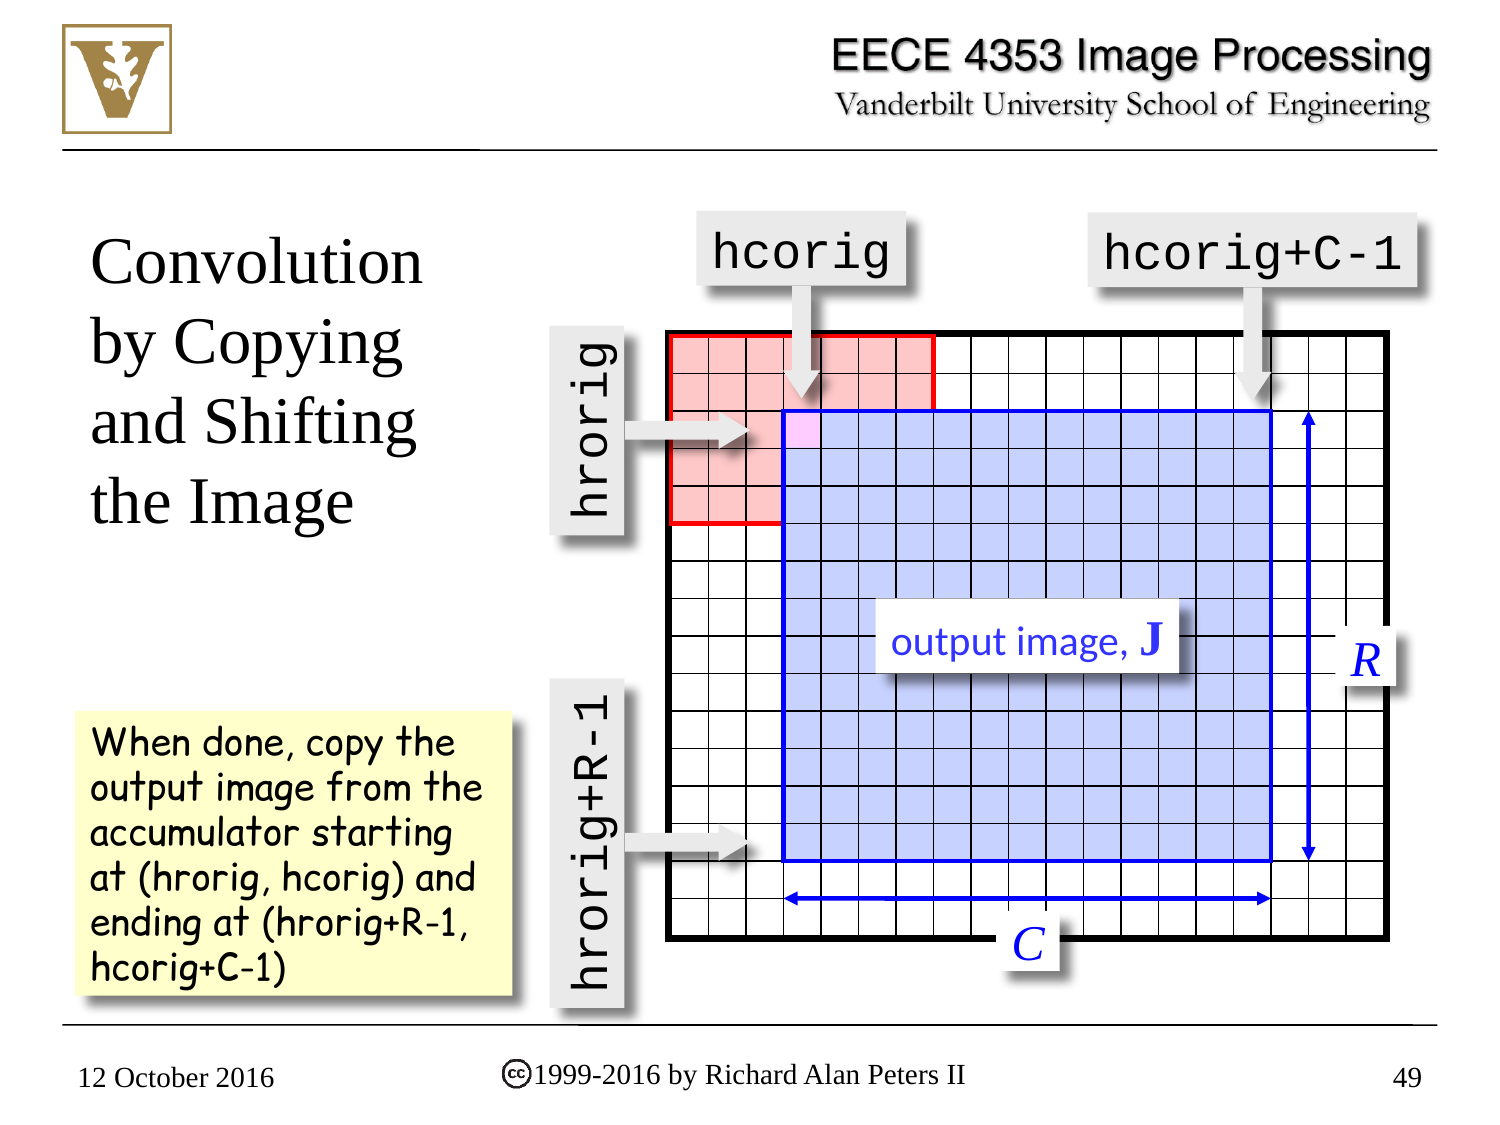

# Convolution by Copying and Shifting the Image
hcorig

hcorig+C-1

hrorig

output image, J
R
hrorig+R-1

When done, copy the output image from the accumulator starting at (hrorig, hcorig) and ending at (hrorig+R-1, hcorig+C-1)

C
1999-2016 by Richard Alan Peters II
12 October 2016
49